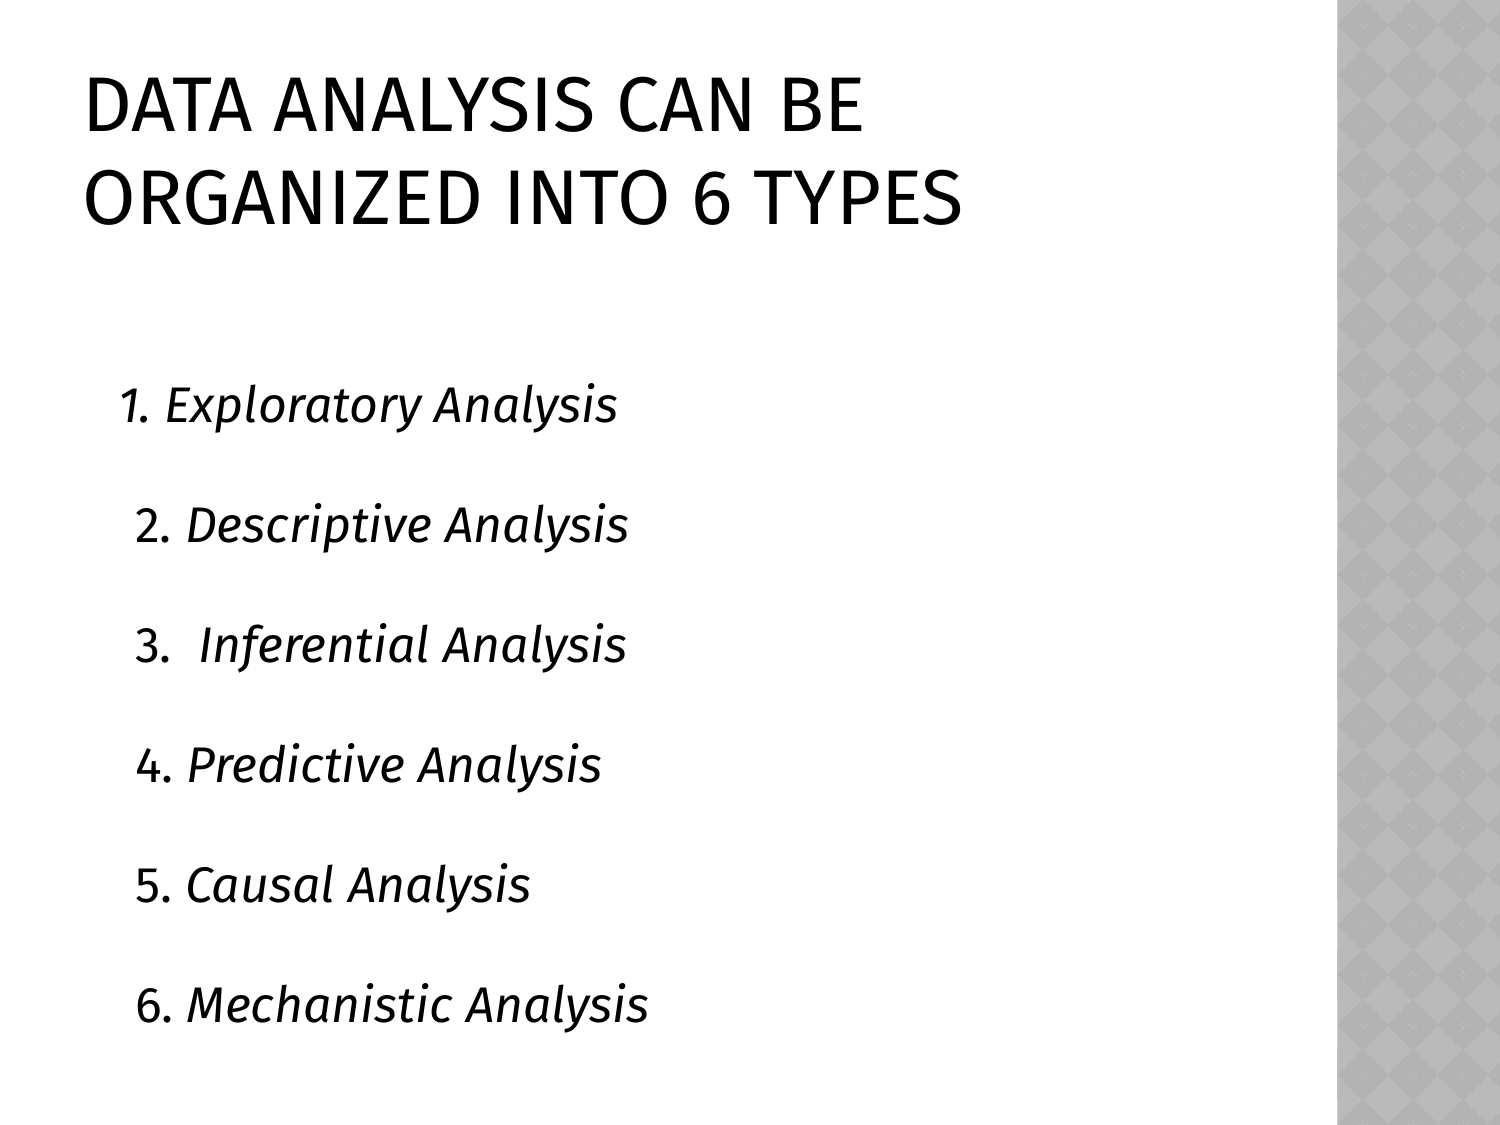

# Data Analysis can be organized into 6 types
 1. Exploratory Analysis
  2. Descriptive Analysis
  3.  Inferential Analysis
  4. Predictive Analysis
  5. Causal Analysis
  6. Mechanistic Analysis